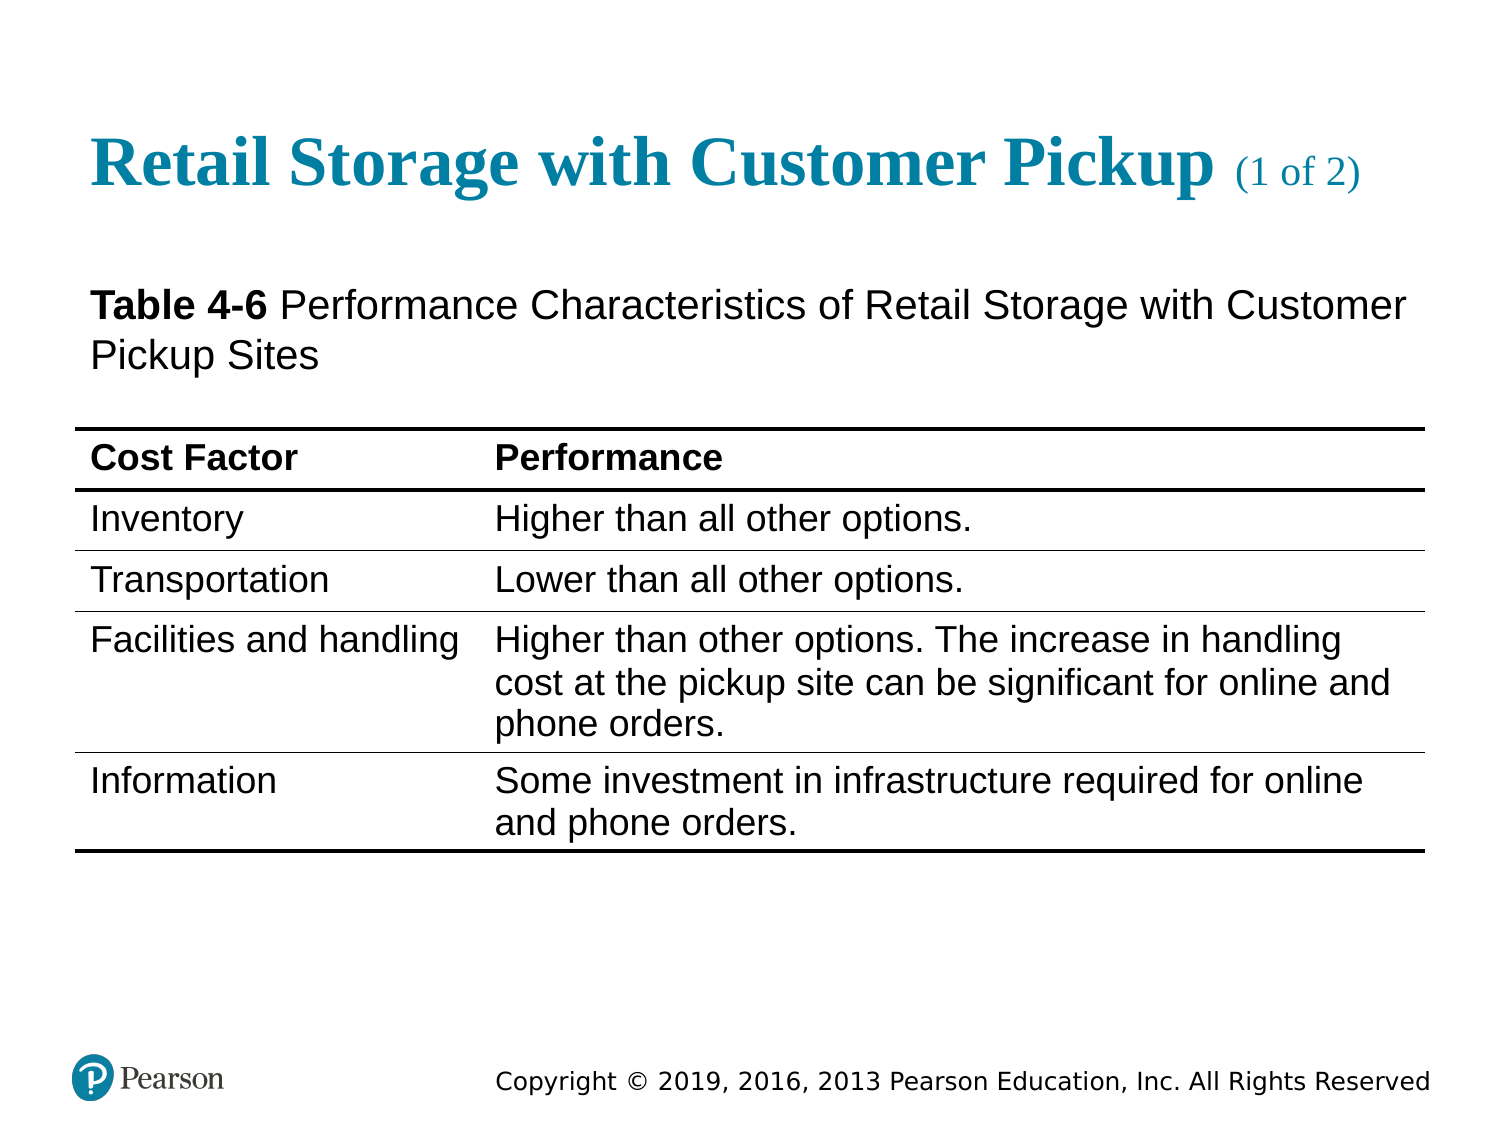

# Retail Storage with Customer Pickup (1 of 2)
Table 4-6 Performance Characteristics of Retail Storage with Customer Pickup Sites
| Cost Factor | Performance |
| --- | --- |
| Inventory | Higher than all other options. |
| Transportation | Lower than all other options. |
| Facilities and handling | Higher than other options. The increase in handling cost at the pickup site can be significant for online and phone orders. |
| Information | Some investment in infrastructure required for online and phone orders. |